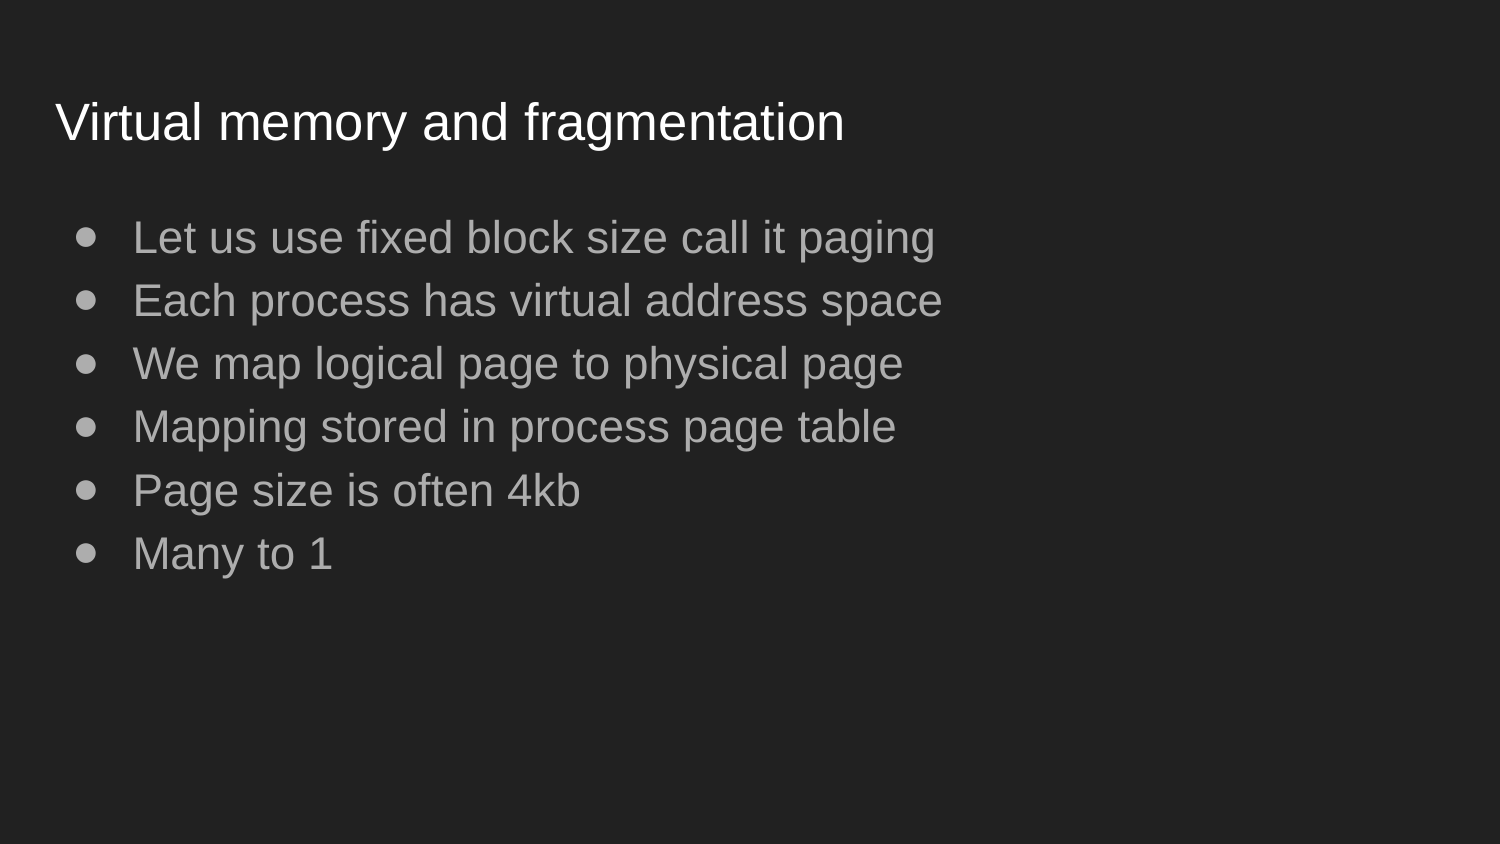

# Virtual memory and fragmentation
Let us use fixed block size call it paging
Each process has virtual address space
We map logical page to physical page
Mapping stored in process page table
Page size is often 4kb
Many to 1